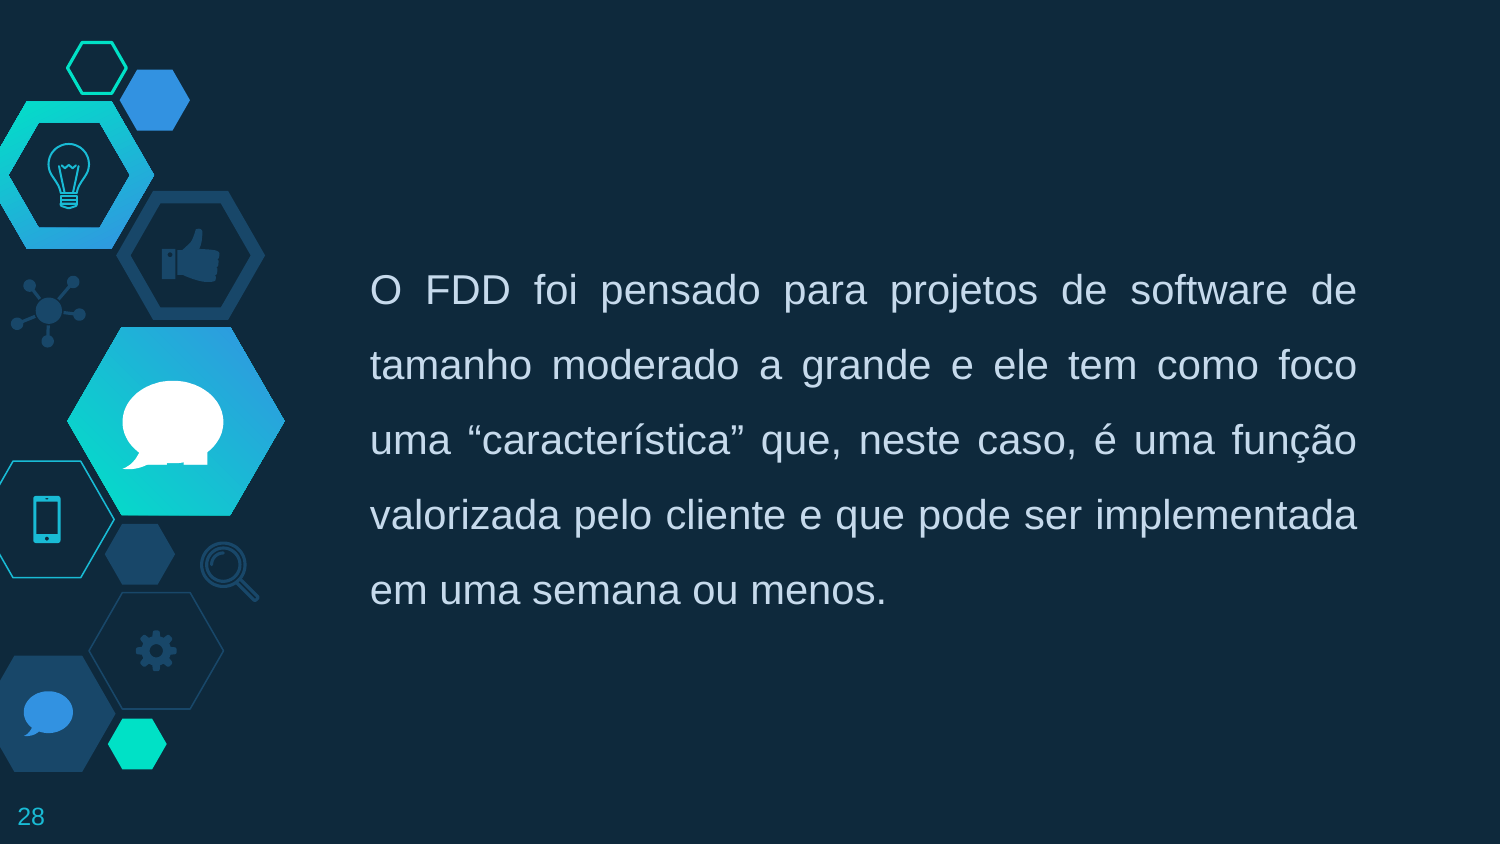

O FDD foi pensado para projetos de software de tamanho moderado a grande e ele tem como foco uma “característica” que, neste caso, é uma função valorizada pelo cliente e que pode ser implementada em uma semana ou menos.

28